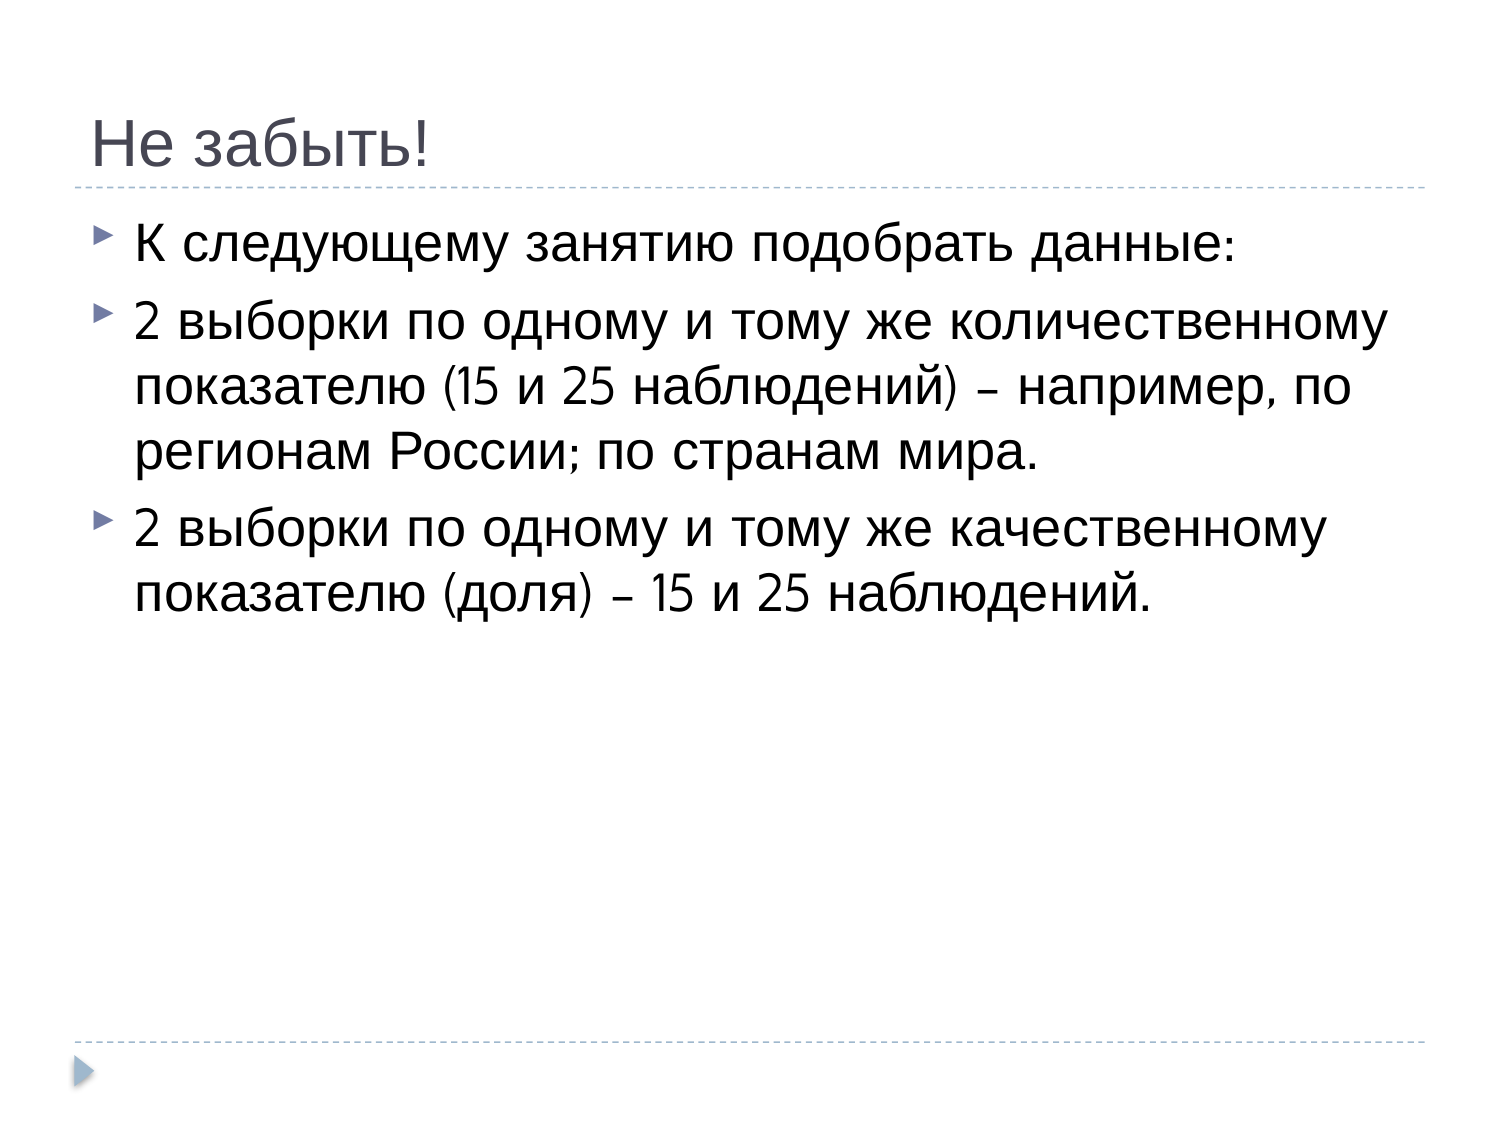

# Не забыть!
К следующему занятию подобрать данные:
2 выборки по одному и тому же количественному показателю (15 и 25 наблюдений) – например, по регионам России; по странам мира.
2 выборки по одному и тому же качественному показателю (доля) – 15 и 25 наблюдений.